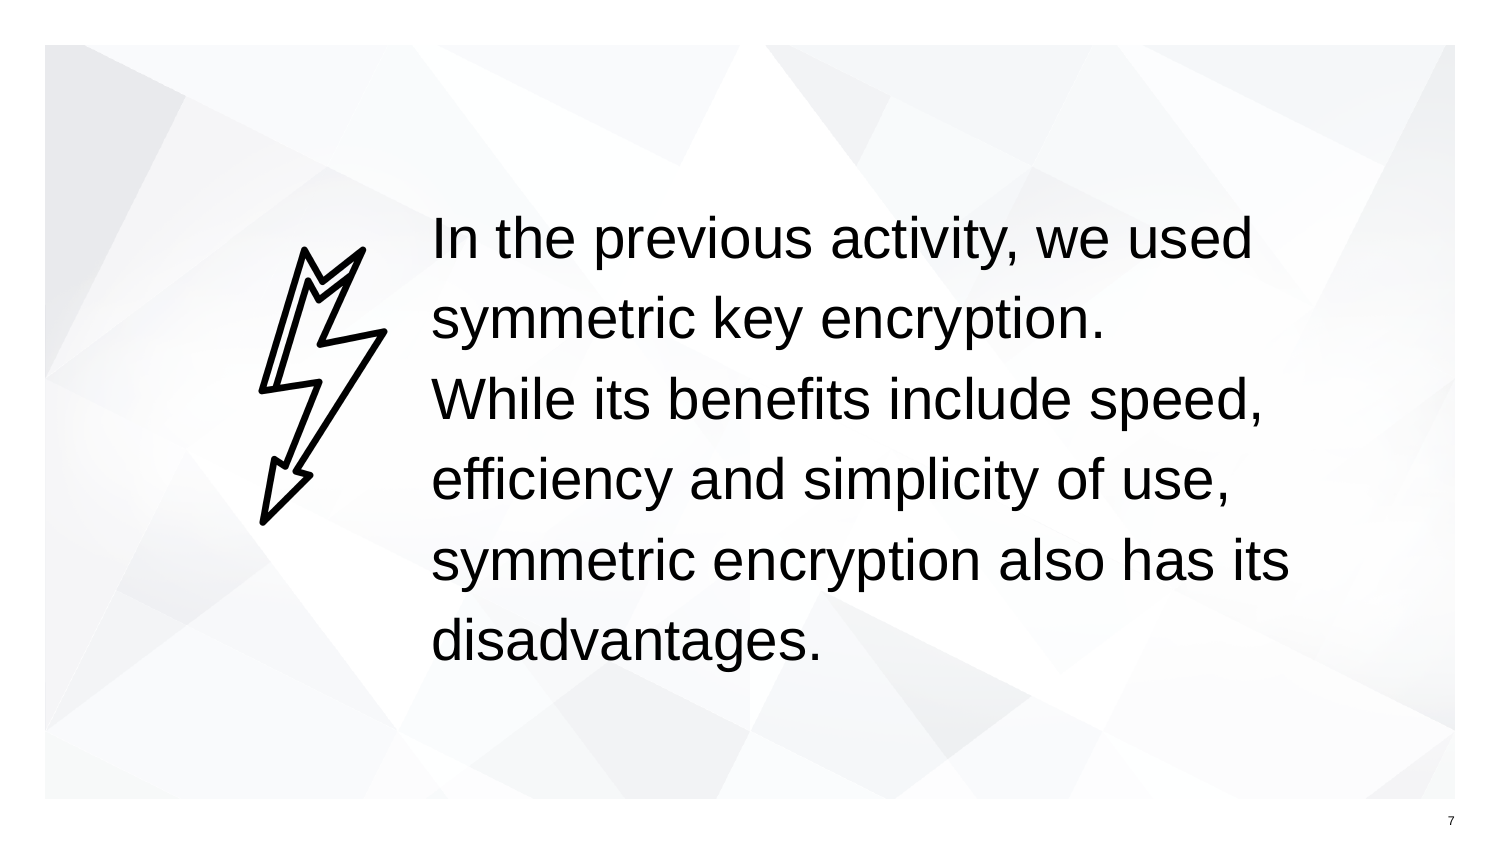

# In the previous activity, we used symmetric key encryption. While its benefits include speed, efficiency and simplicity of use, symmetric encryption also has its disadvantages.

7